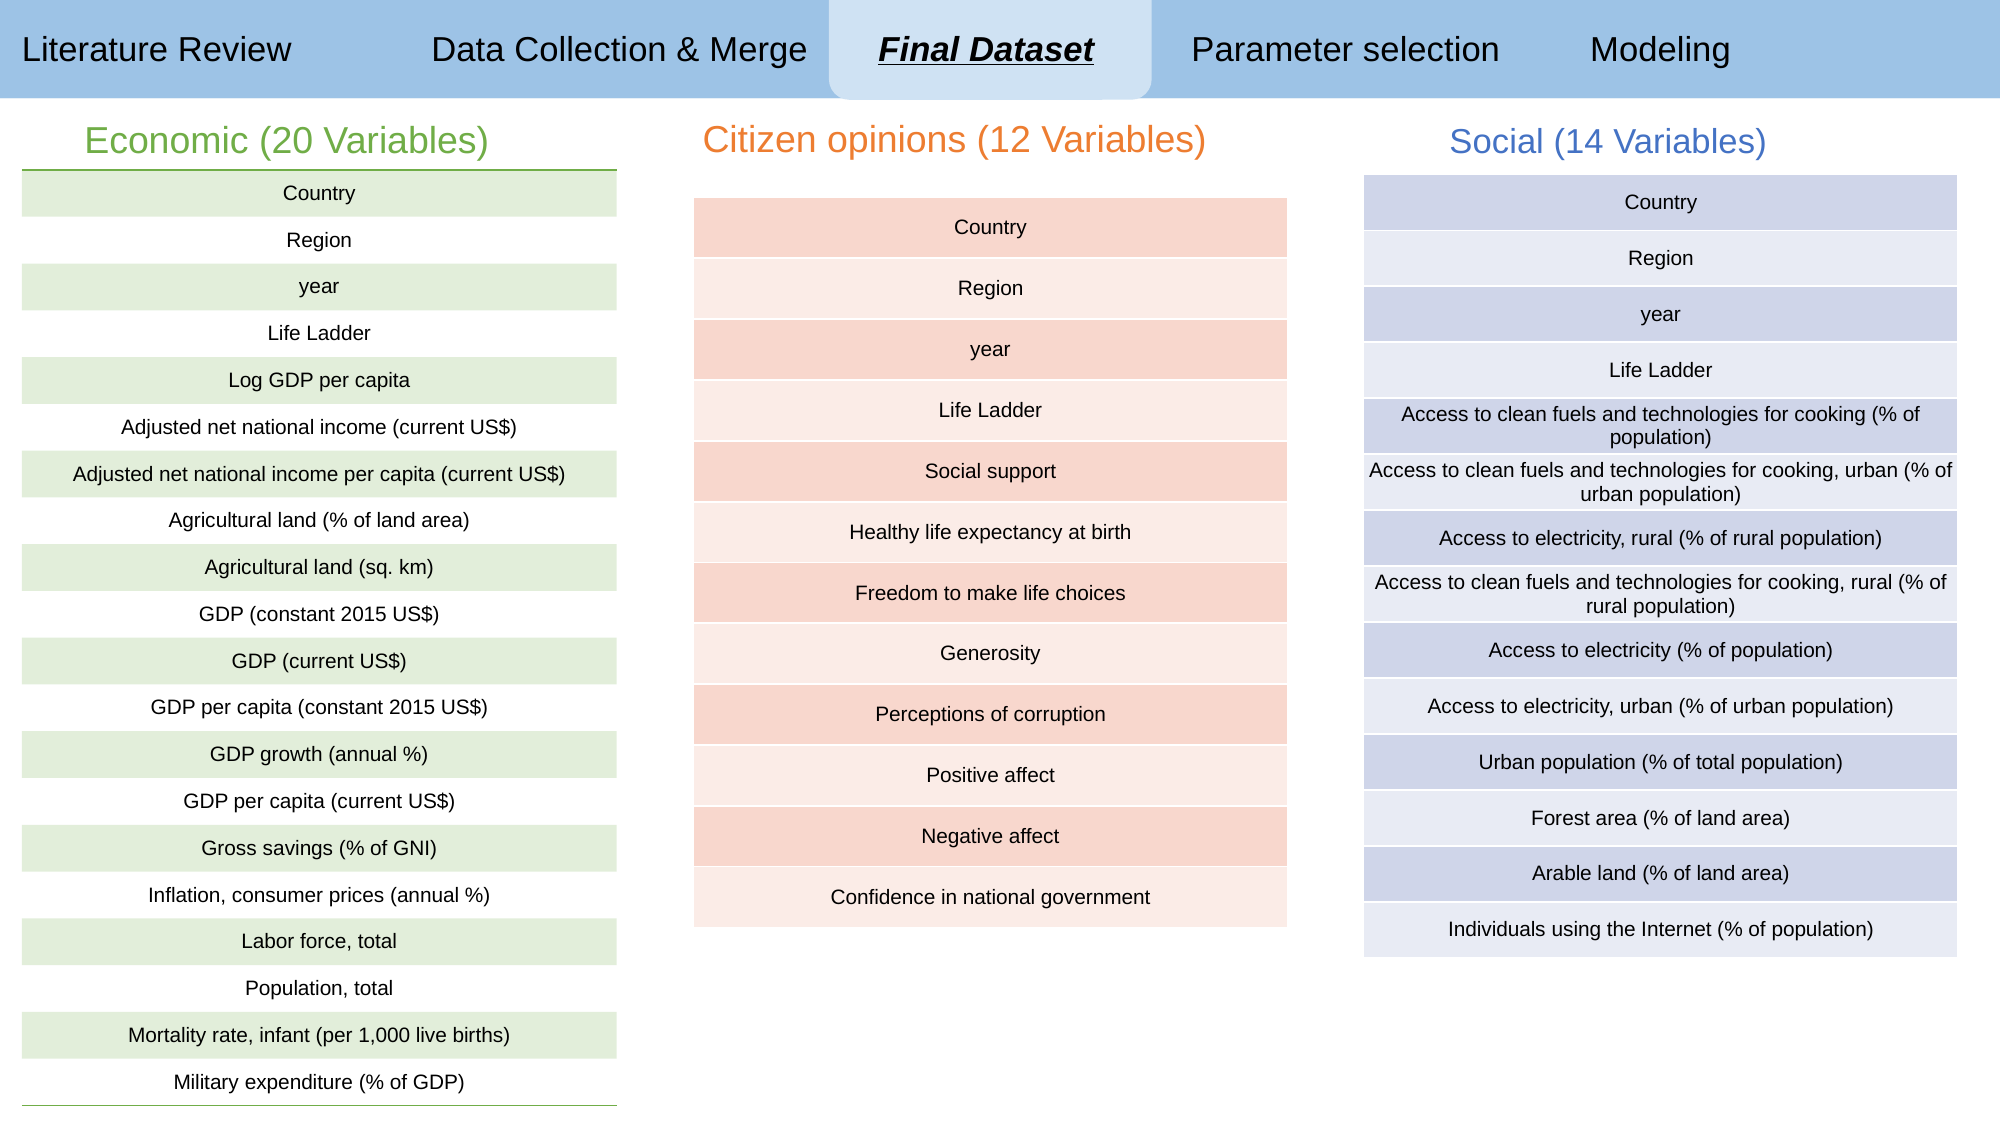

Literature Review
Data Collection & Merge
Final Dataset
Parameter selection

Modeling
Citizen opinions (12 Variables)
Economic (20 Variables)
Social (14 Variables)
| Country |
| --- |
| Region |
| year |
| Life Ladder |
| Log GDP per capita |
| Adjusted net national income (current US$) |
| Adjusted net national income per capita (current US$) |
| Agricultural land (% of land area) |
| Agricultural land (sq. km) |
| GDP (constant 2015 US$) |
| GDP (current US$) |
| GDP per capita (constant 2015 US$) |
| GDP growth (annual %) |
| GDP per capita (current US$) |
| Gross savings (% of GNI) |
| Inflation, consumer prices (annual %) |
| Labor force, total |
| Population, total |
| Mortality rate, infant (per 1,000 live births) |
| Military expenditure (% of GDP) |
| Country |
| --- |
| Region |
| year |
| Life Ladder |
| Access to clean fuels and technologies for cooking (% of population) |
| Access to clean fuels and technologies for cooking, urban (% of urban population) |
| Access to electricity, rural (% of rural population) |
| Access to clean fuels and technologies for cooking, rural (% of rural population) |
| Access to electricity (% of population) |
| Access to electricity, urban (% of urban population) |
| Urban population (% of total population) |
| Forest area (% of land area) |
| Arable land (% of land area) |
| Individuals using the Internet (% of population) |
| Country |
| --- |
| Region |
| year |
| Life Ladder |
| Social support |
| Healthy life expectancy at birth |
| Freedom to make life choices |
| Generosity |
| Perceptions of corruption |
| Positive affect |
| Negative affect |
| Confidence in national government |